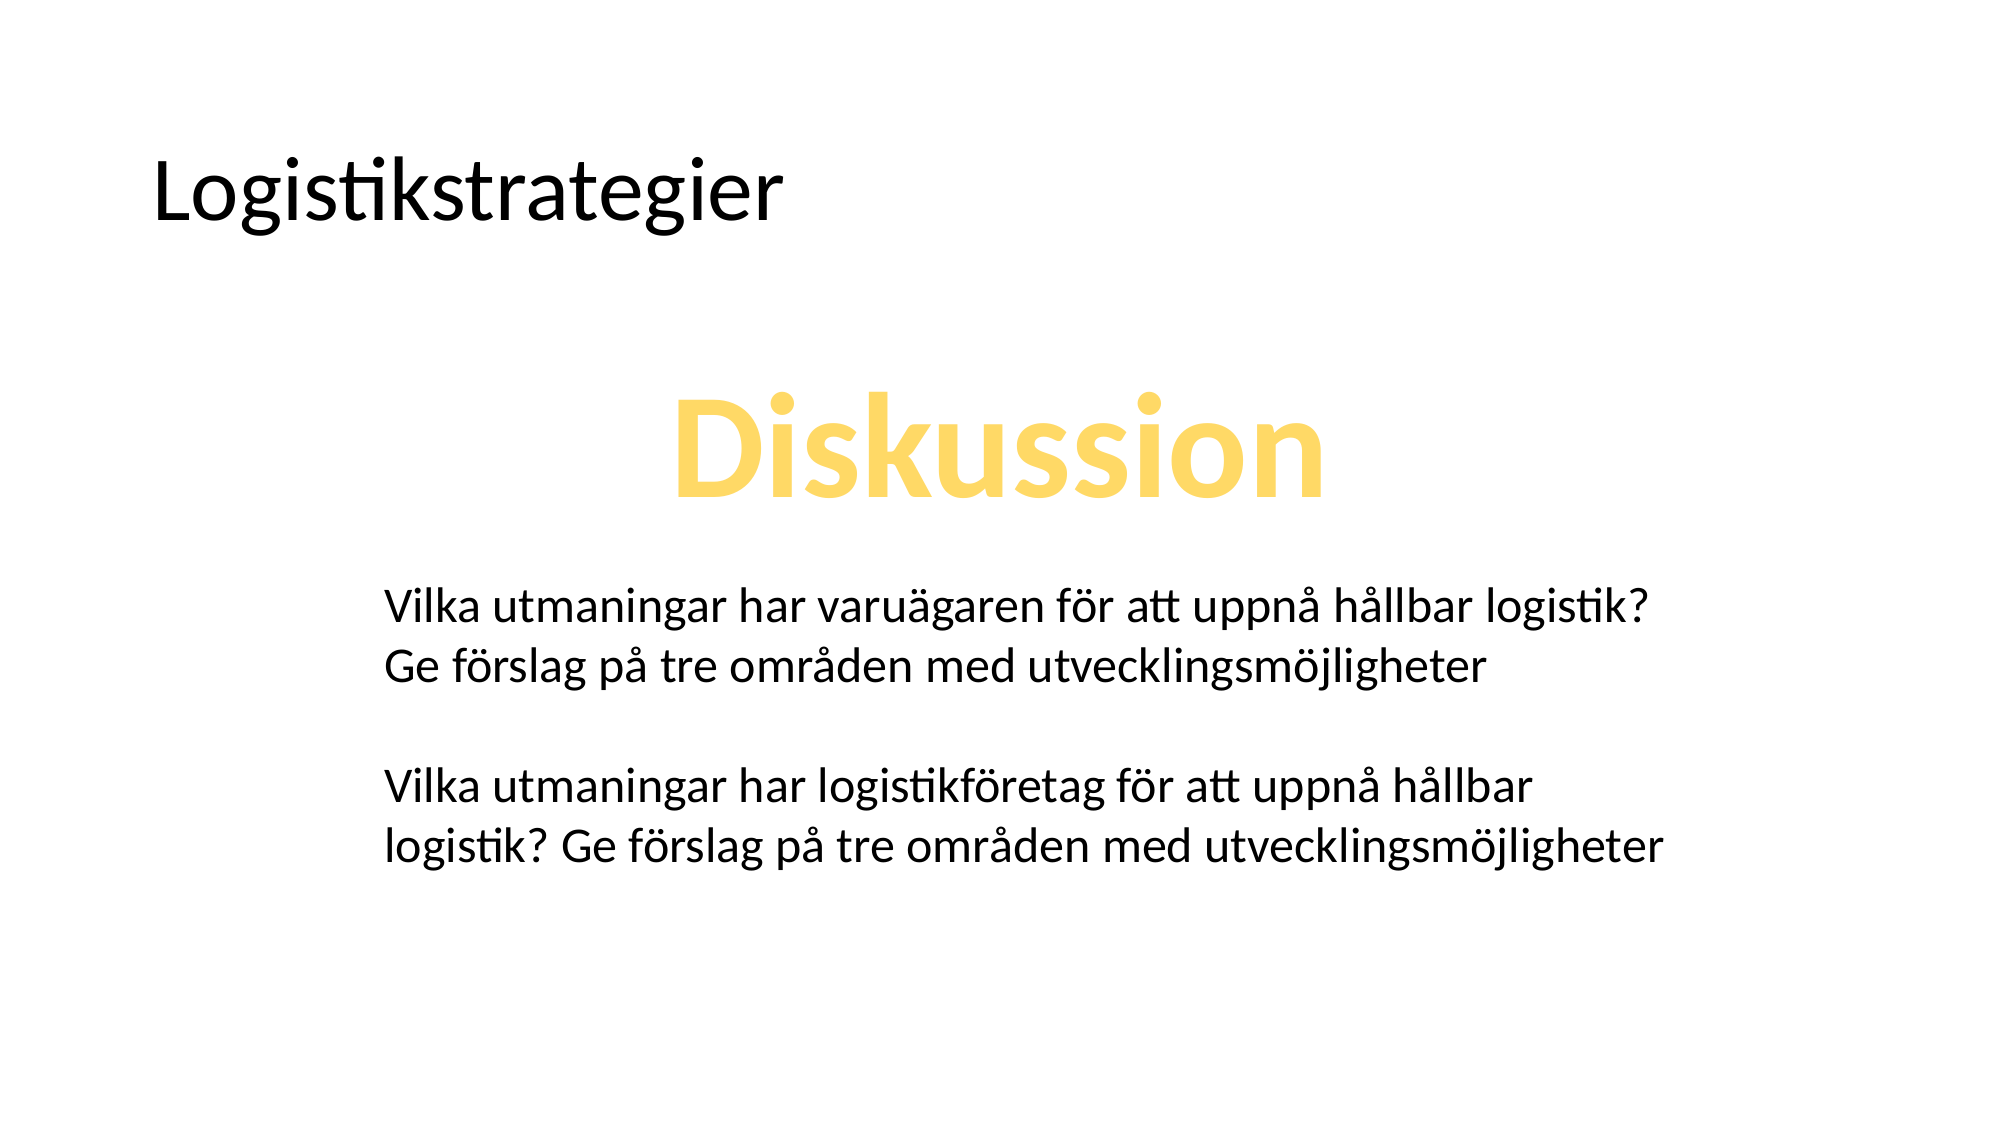

# Logistikstrategier

Diskussion
Vilka utmaningar har varuägaren för att uppnå hållbar logistik? Ge förslag på tre områden med utvecklingsmöjligheter

Vilka utmaningar har logistikföretag för att uppnå hållbar logistik? Ge förslag på tre områden med utvecklingsmöjligheter